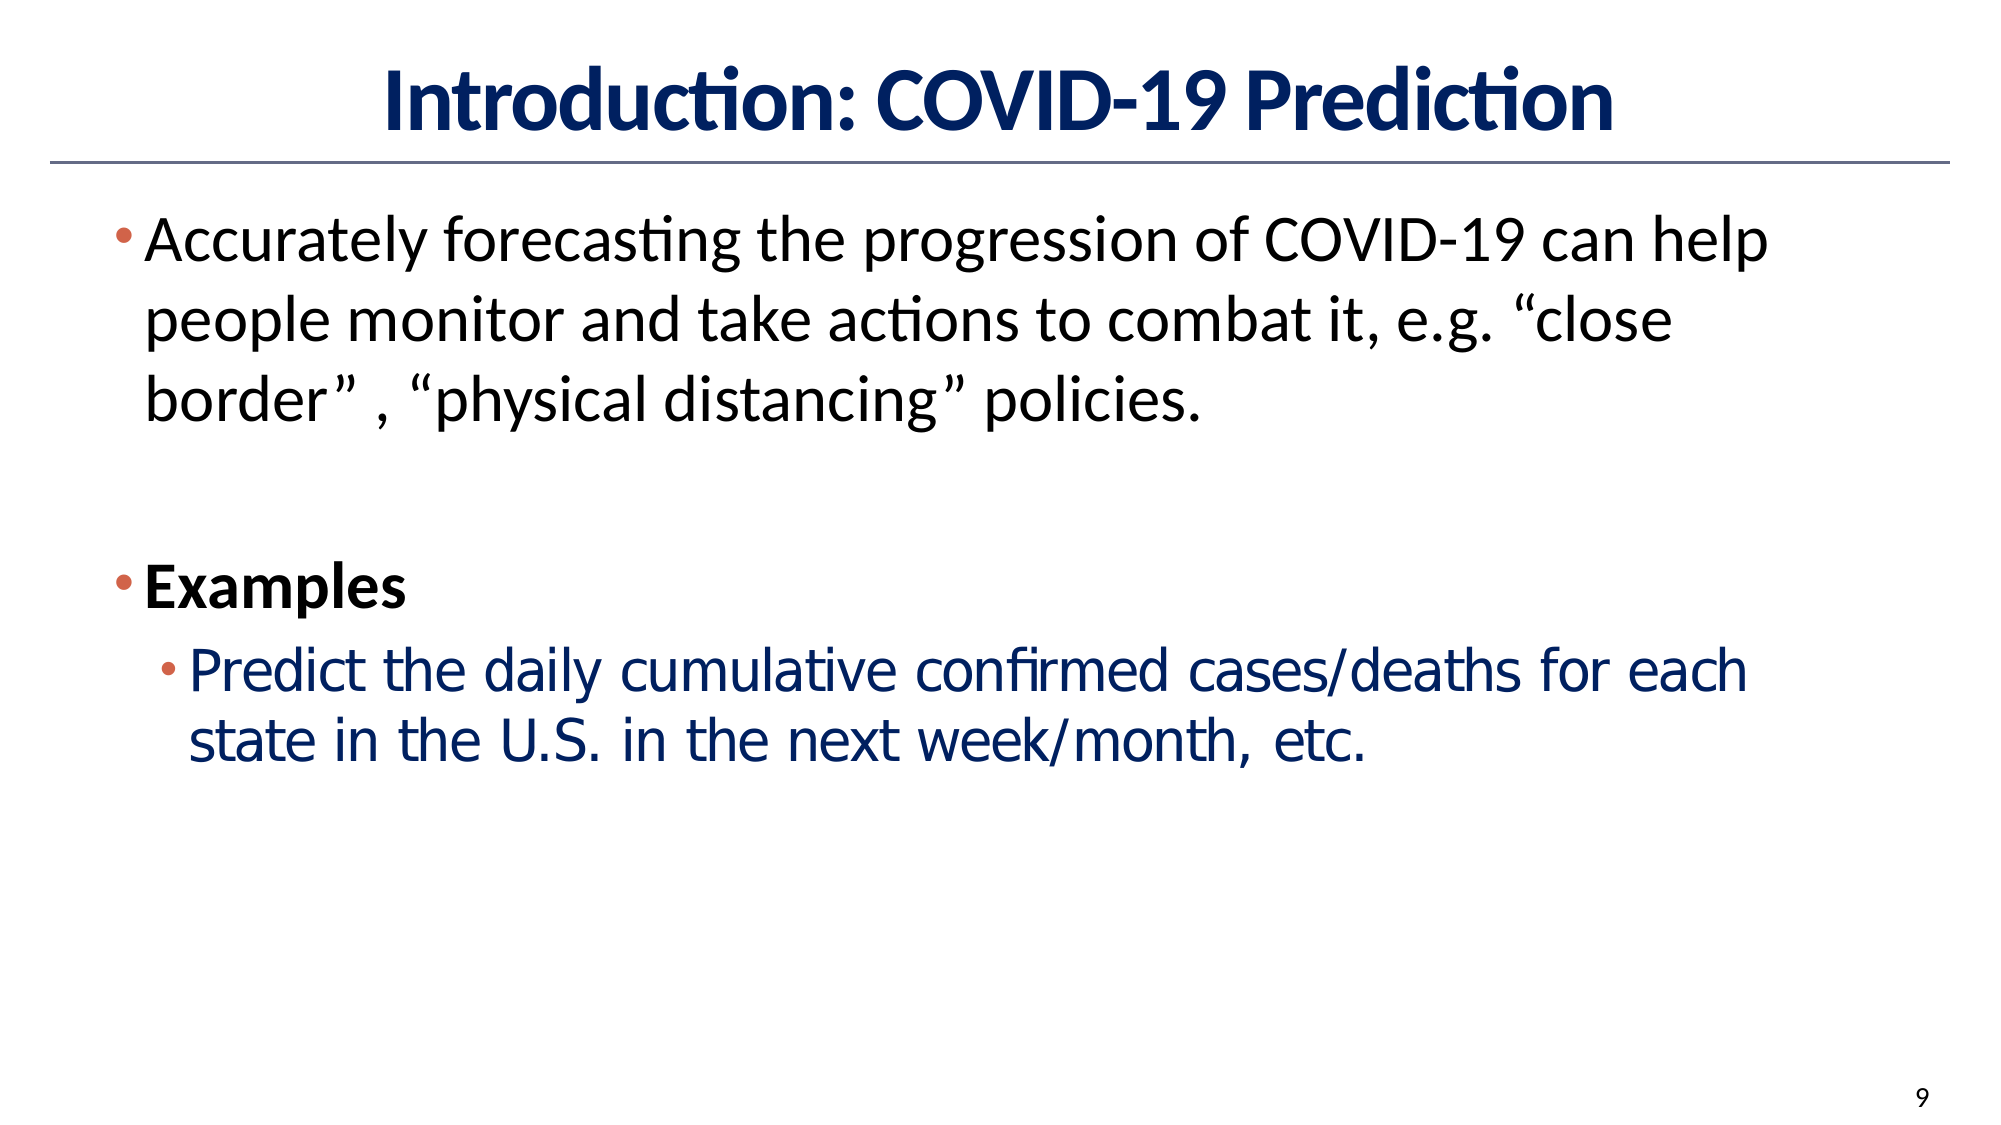

# Introduction: COVID-19 Prediction
Accurately forecasting the progression of COVID-19 can help people monitor and take actions to combat it, e.g. “close border” , “physical distancing” policies.

Examples
Predict the daily cumulative confirmed cases/deaths for each state in the U.S. in the next week/month, etc.
9